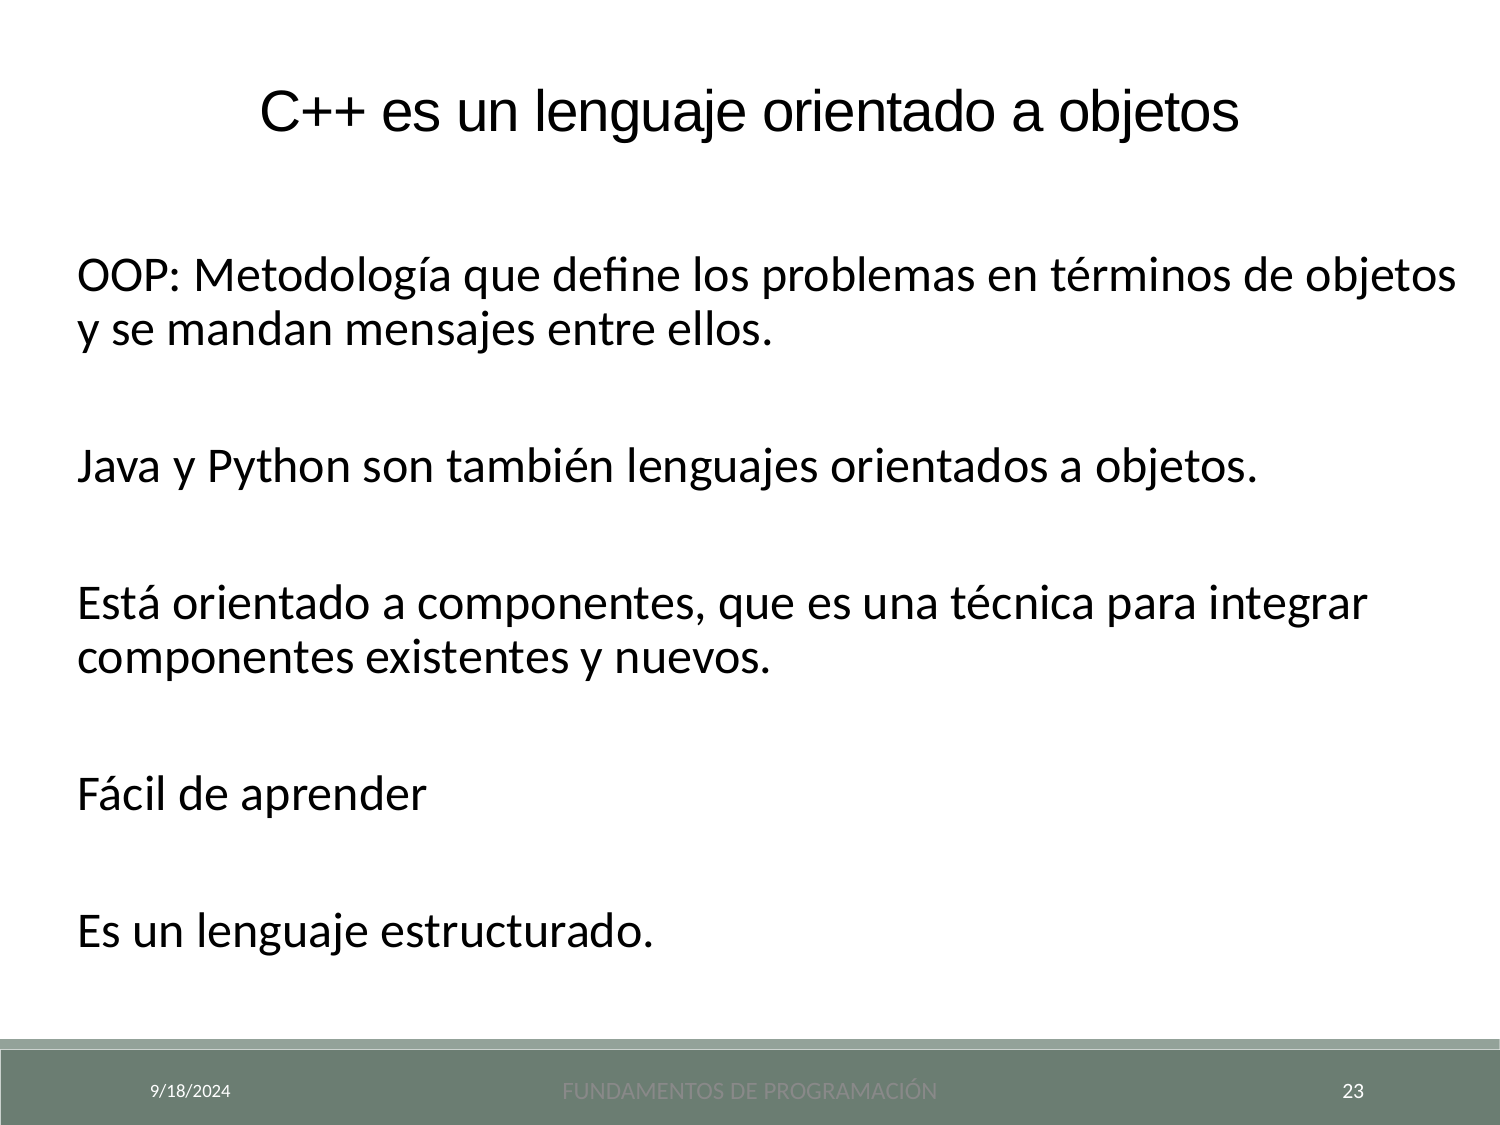

C++ es un lenguaje orientado a objetos

OOP: Metodología que define los problemas en términos de objetos y se mandan mensajes entre ellos.

Java y Python son también lenguajes orientados a objetos.

Está orientado a componentes, que es una técnica para integrar componentes existentes y nuevos.

Fácil de aprender

Es un lenguaje estructurado.
9/18/2024
Fundamentos de Programación
23